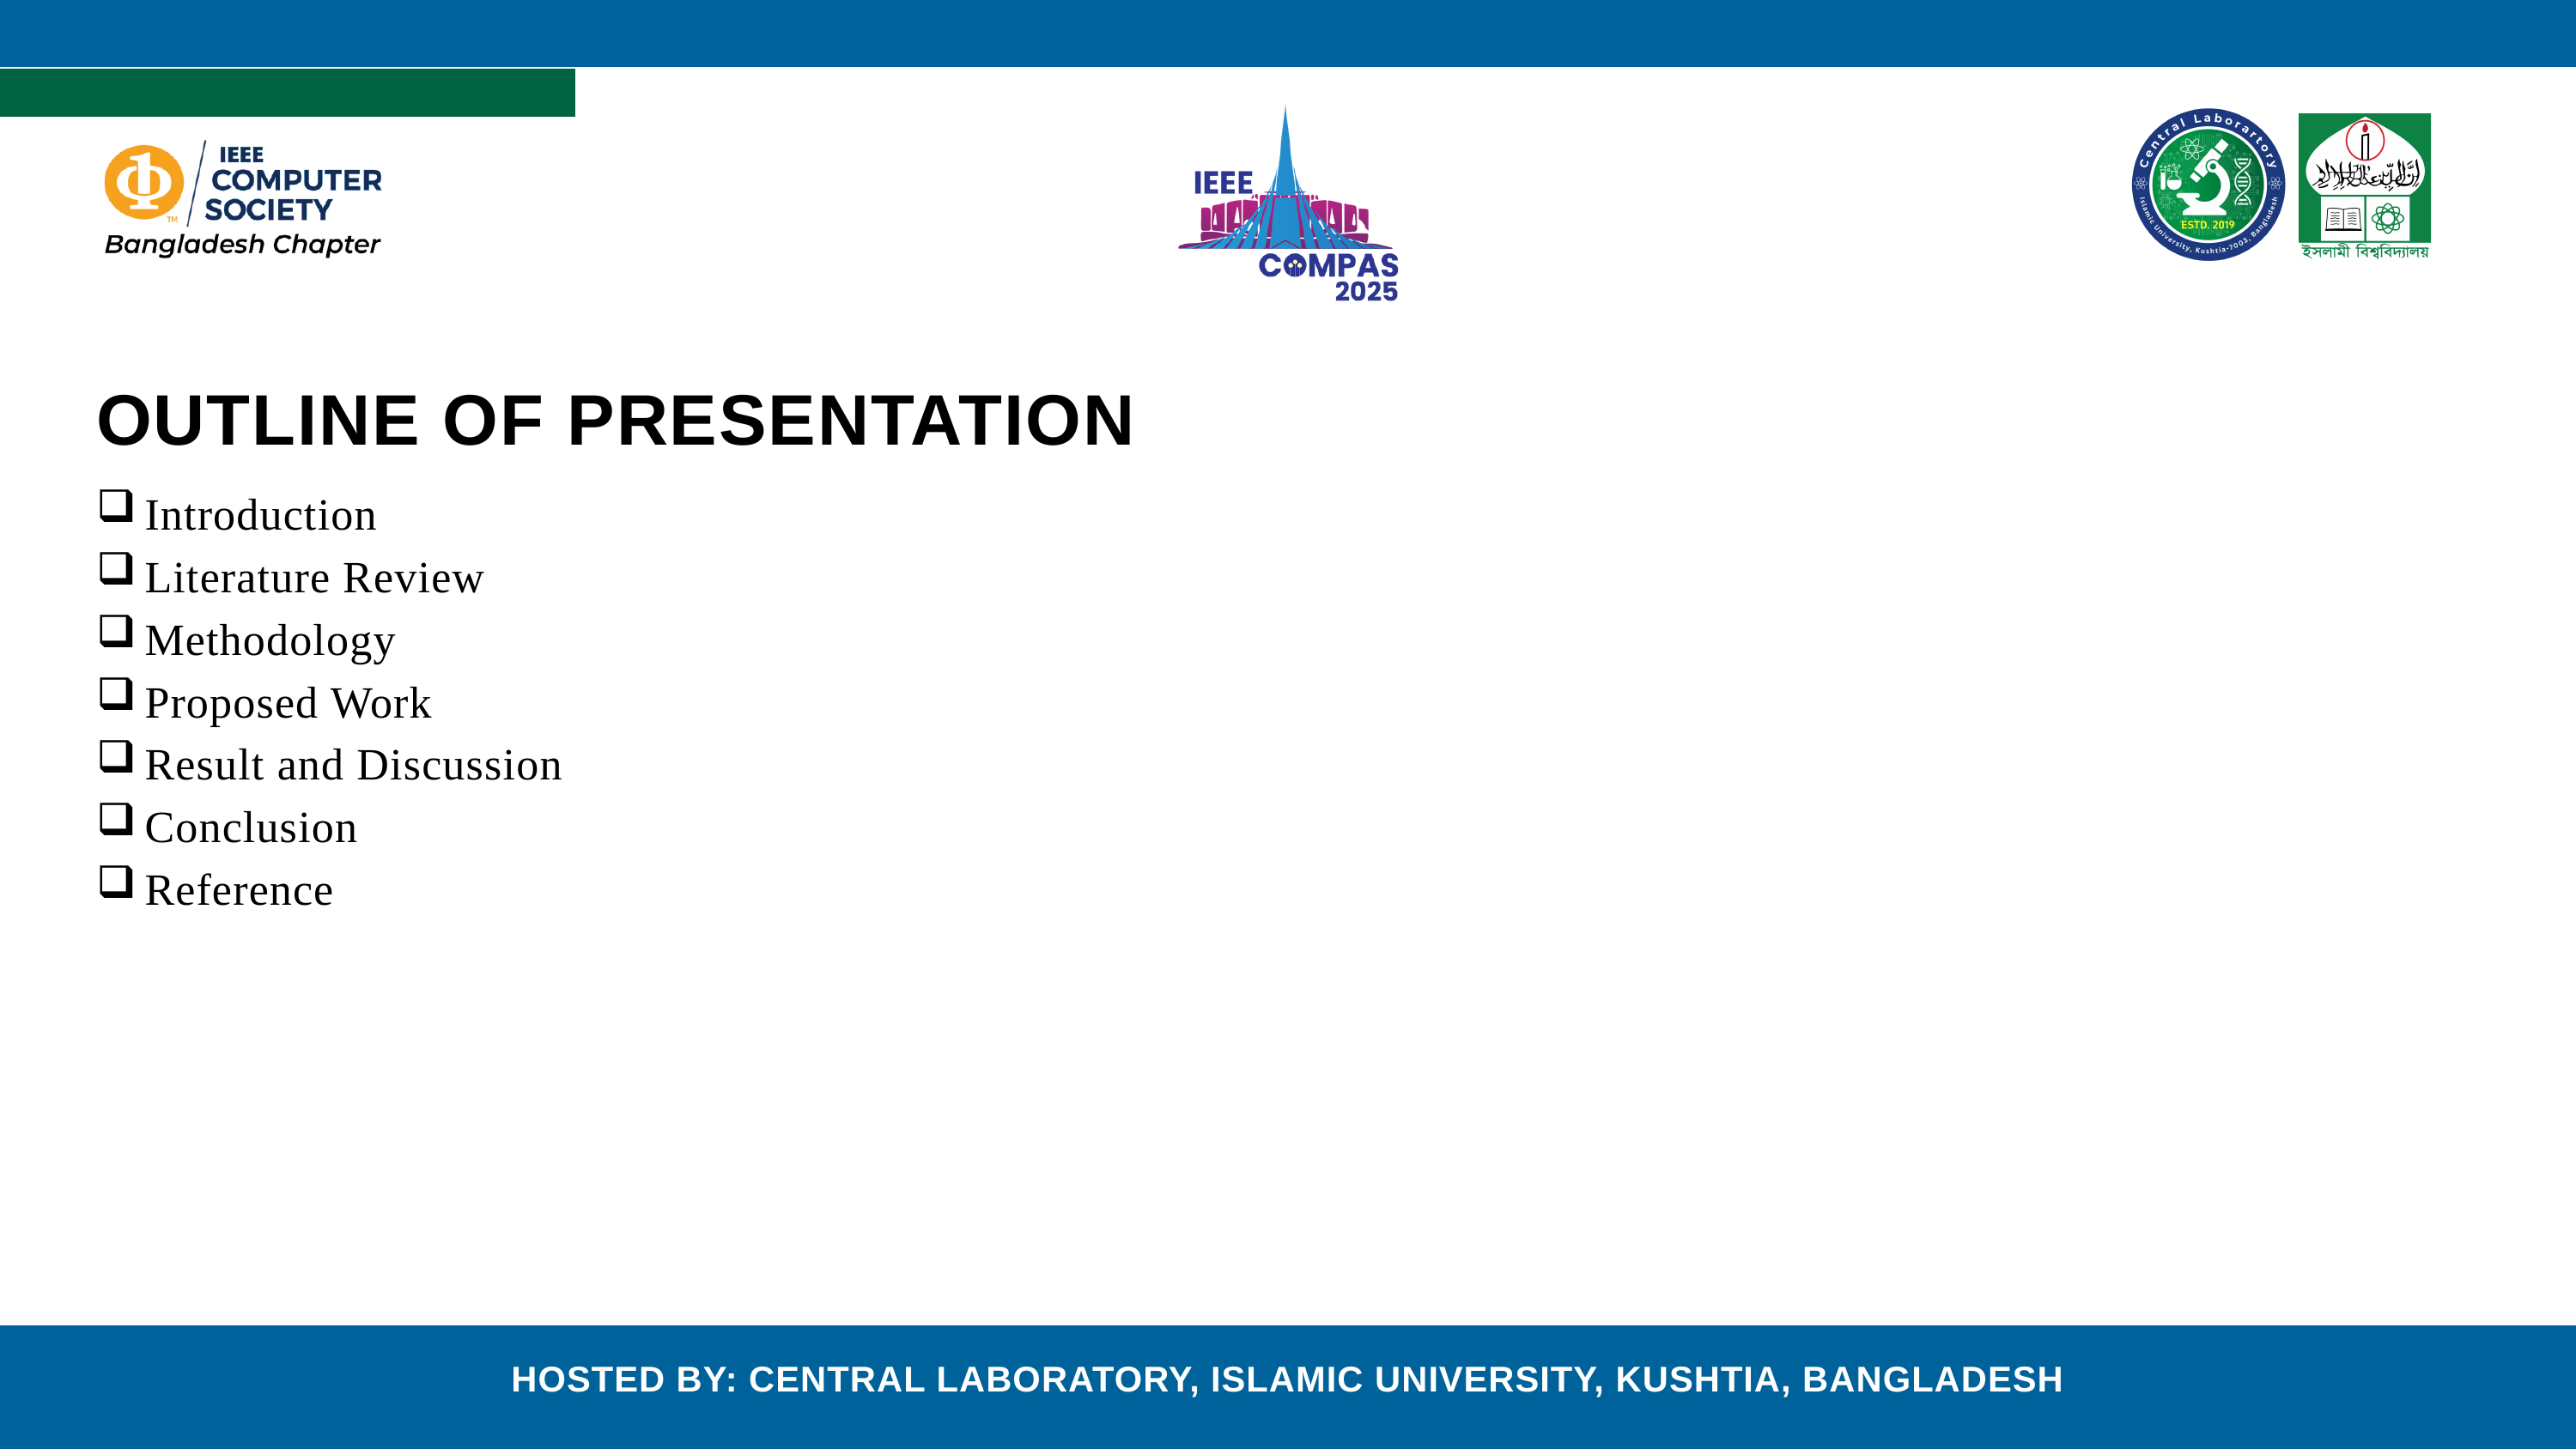

OUTLINE OF PRESENTATION
Introduction
Literature Review
Methodology
Proposed Work
Result and Discussion
Conclusion
Reference

HOSTED BY: CENTRAL LABORATORY, ISLAMIC UNIVERSITY, KUSHTIA, BANGLADESH